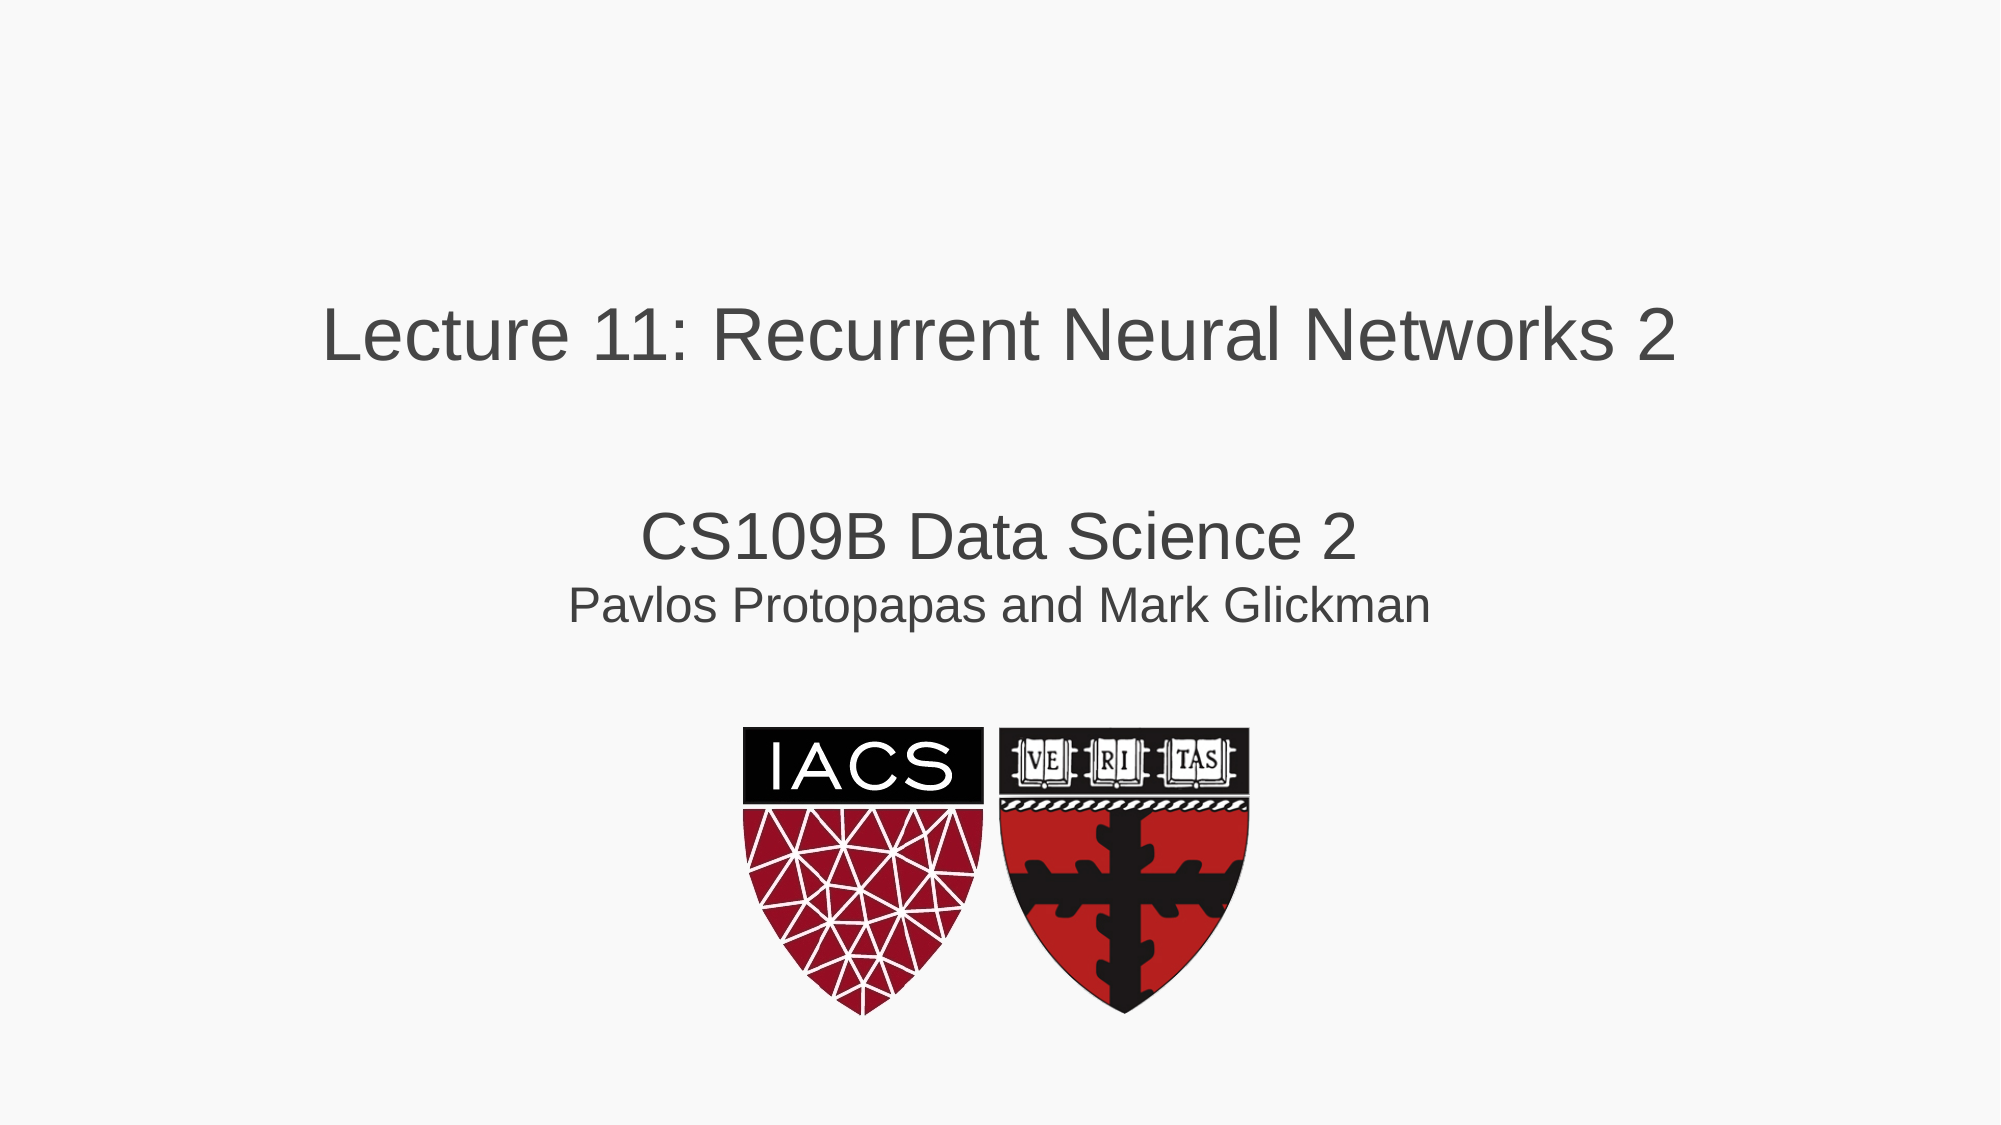

# Lecture 11: Recurrent Neural Networks 2